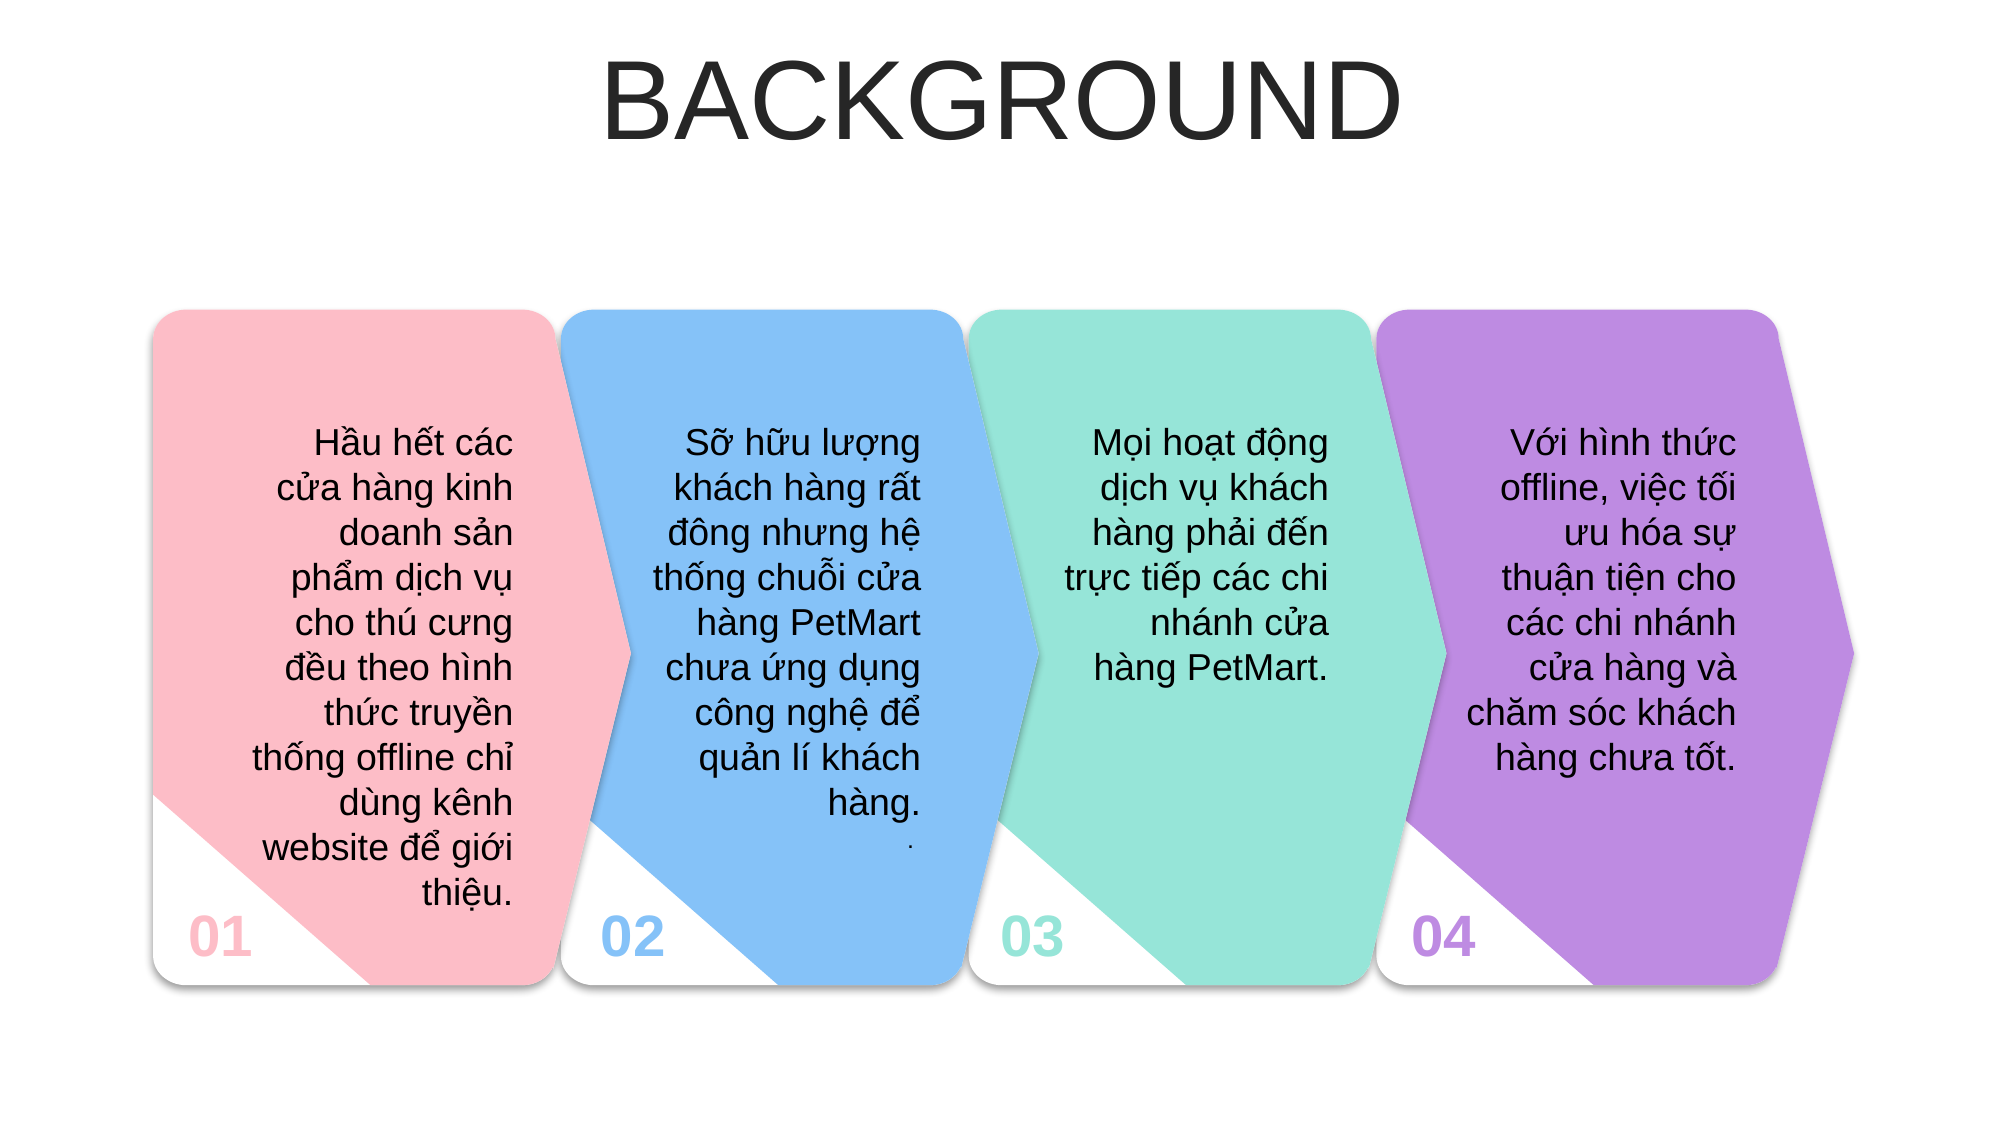

BACKGROUND

Hầu hết các cửa hàng kinh doanh sản phẩm dịch vụ cho thú cưng đều theo hình thức truyền thống offline chỉ dùng kênh website để giới thiệu.
Sỡ hữu lượng khách hàng rất đông nhưng hệ thống chuỗi cửa hàng PetMart chưa ứng dụng công nghệ để quản lí khách hàng.
.
Mọi hoạt động dịch vụ khách hàng phải đến trực tiếp các chi nhánh cửa hàng PetMart.
Với hình thức offline, việc tối ưu hóa sự thuận tiện cho các chi nhánh cửa hàng và chăm sóc khách hàng chưa tốt.
01
02
03
04